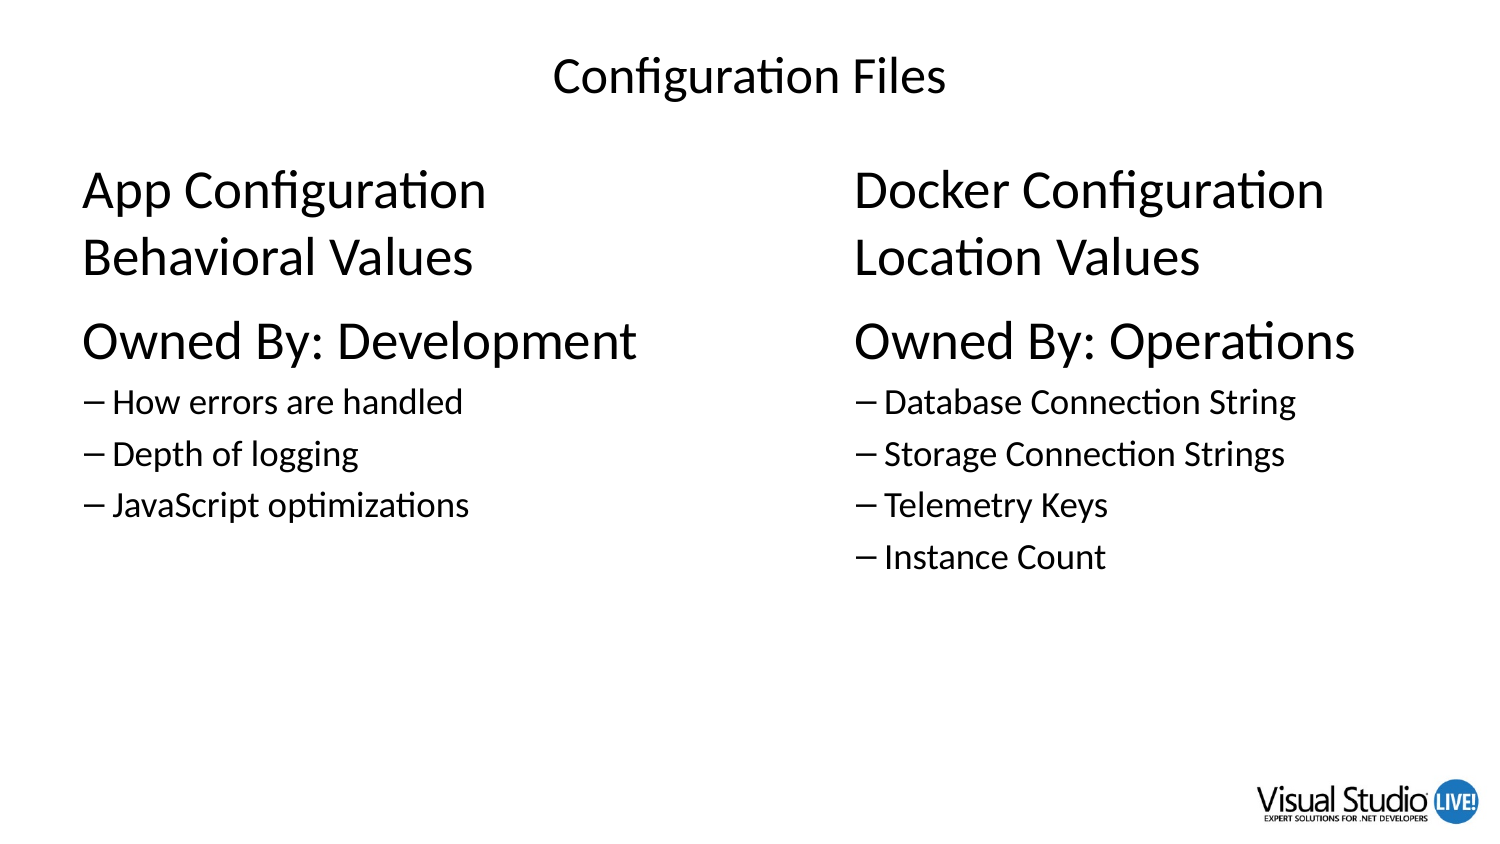

# Configuration Files
App Configuration
Behavioral Values
Owned By: Development
How errors are handled
Depth of logging
JavaScript optimizations

Docker Configuration
Location Values
Owned By: Operations
Database Connection String
Storage Connection Strings
Telemetry Keys
Instance Count